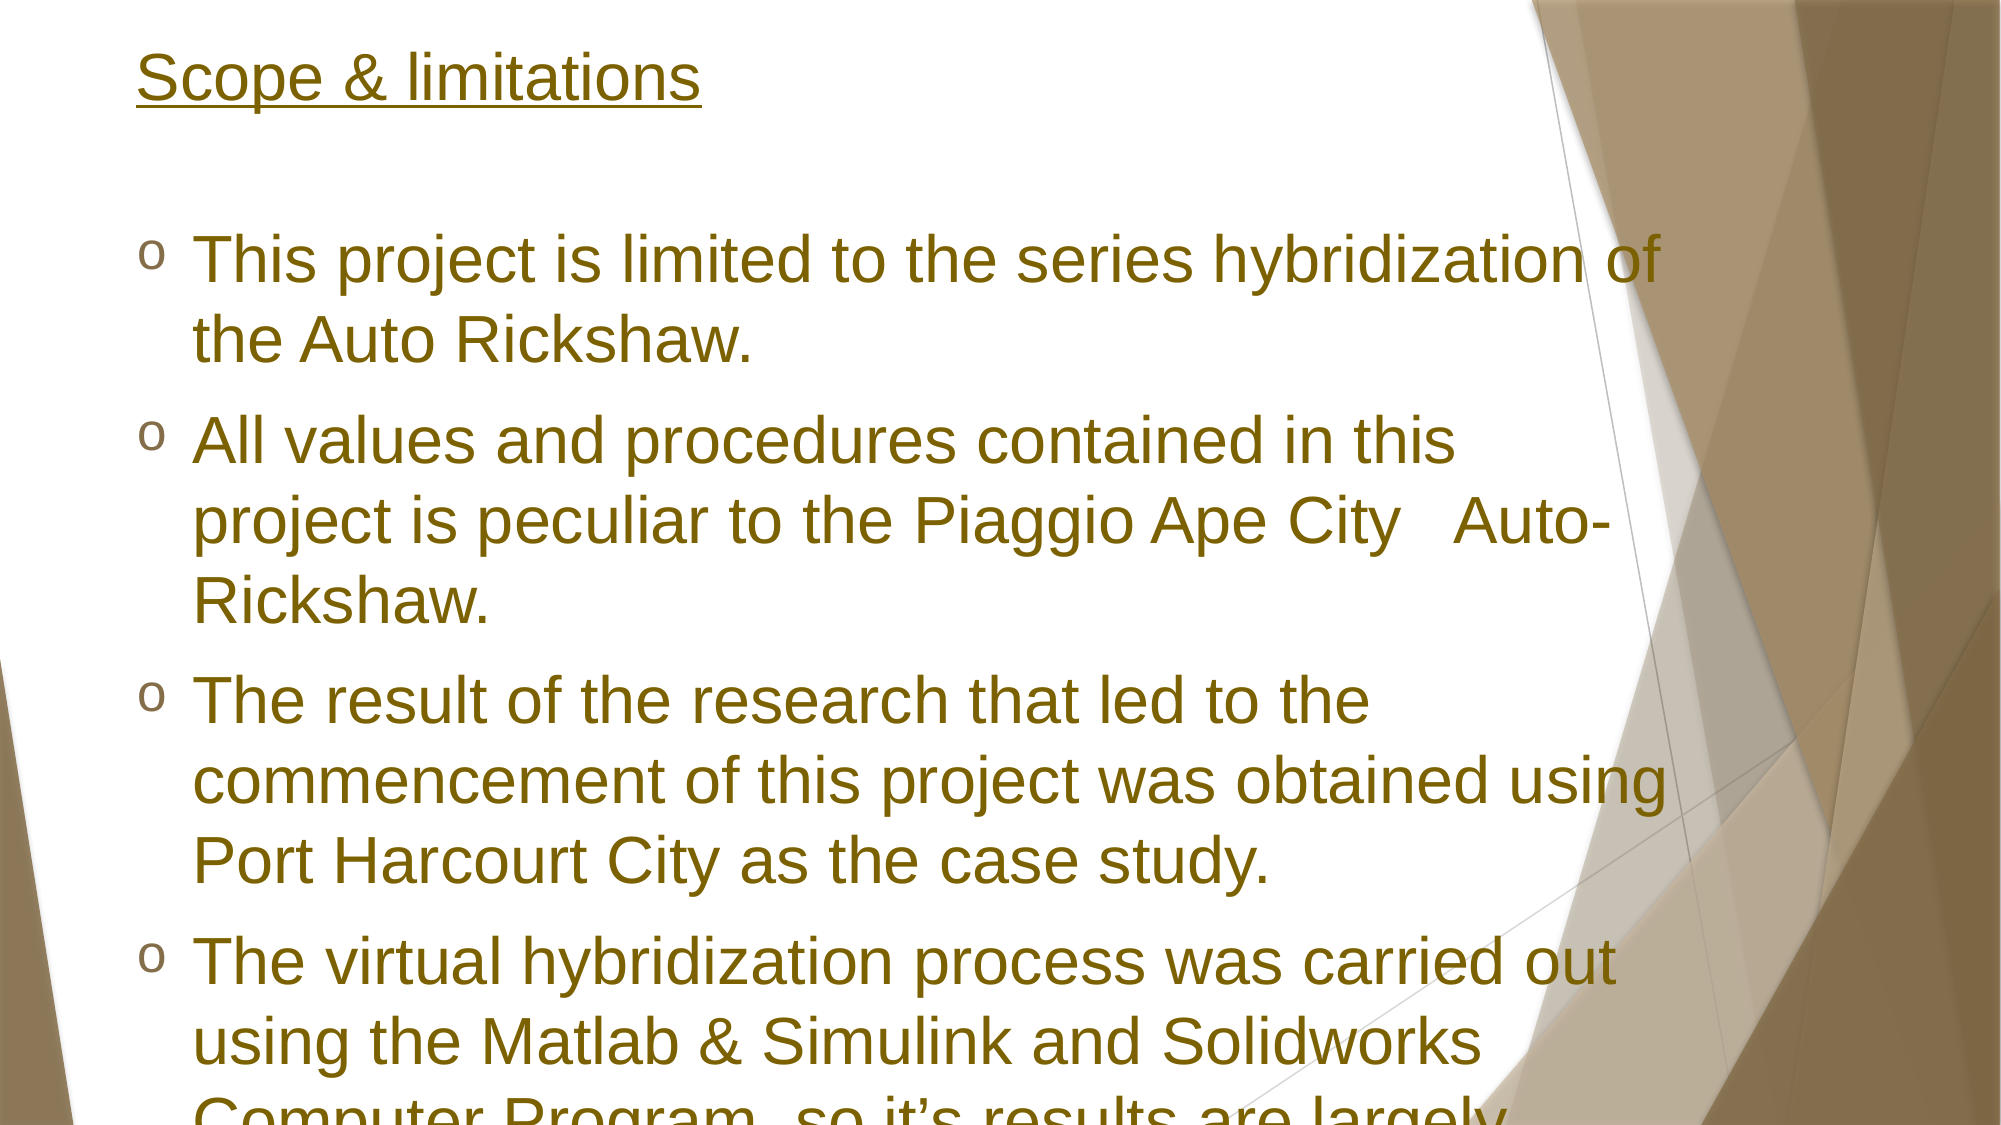

# Scope & limitations
This project is limited to the series hybridization of the Auto Rickshaw.
All values and procedures contained in this project is peculiar to the Piaggio Ape City   Auto-Rickshaw.
The result of the research that led to the commencement of this project was obtained using Port Harcourt City as the case study.
The virtual hybridization process was carried out using the Matlab & Simulink and Solidworks Computer Program, so it’s results are largely dependent on these software used.